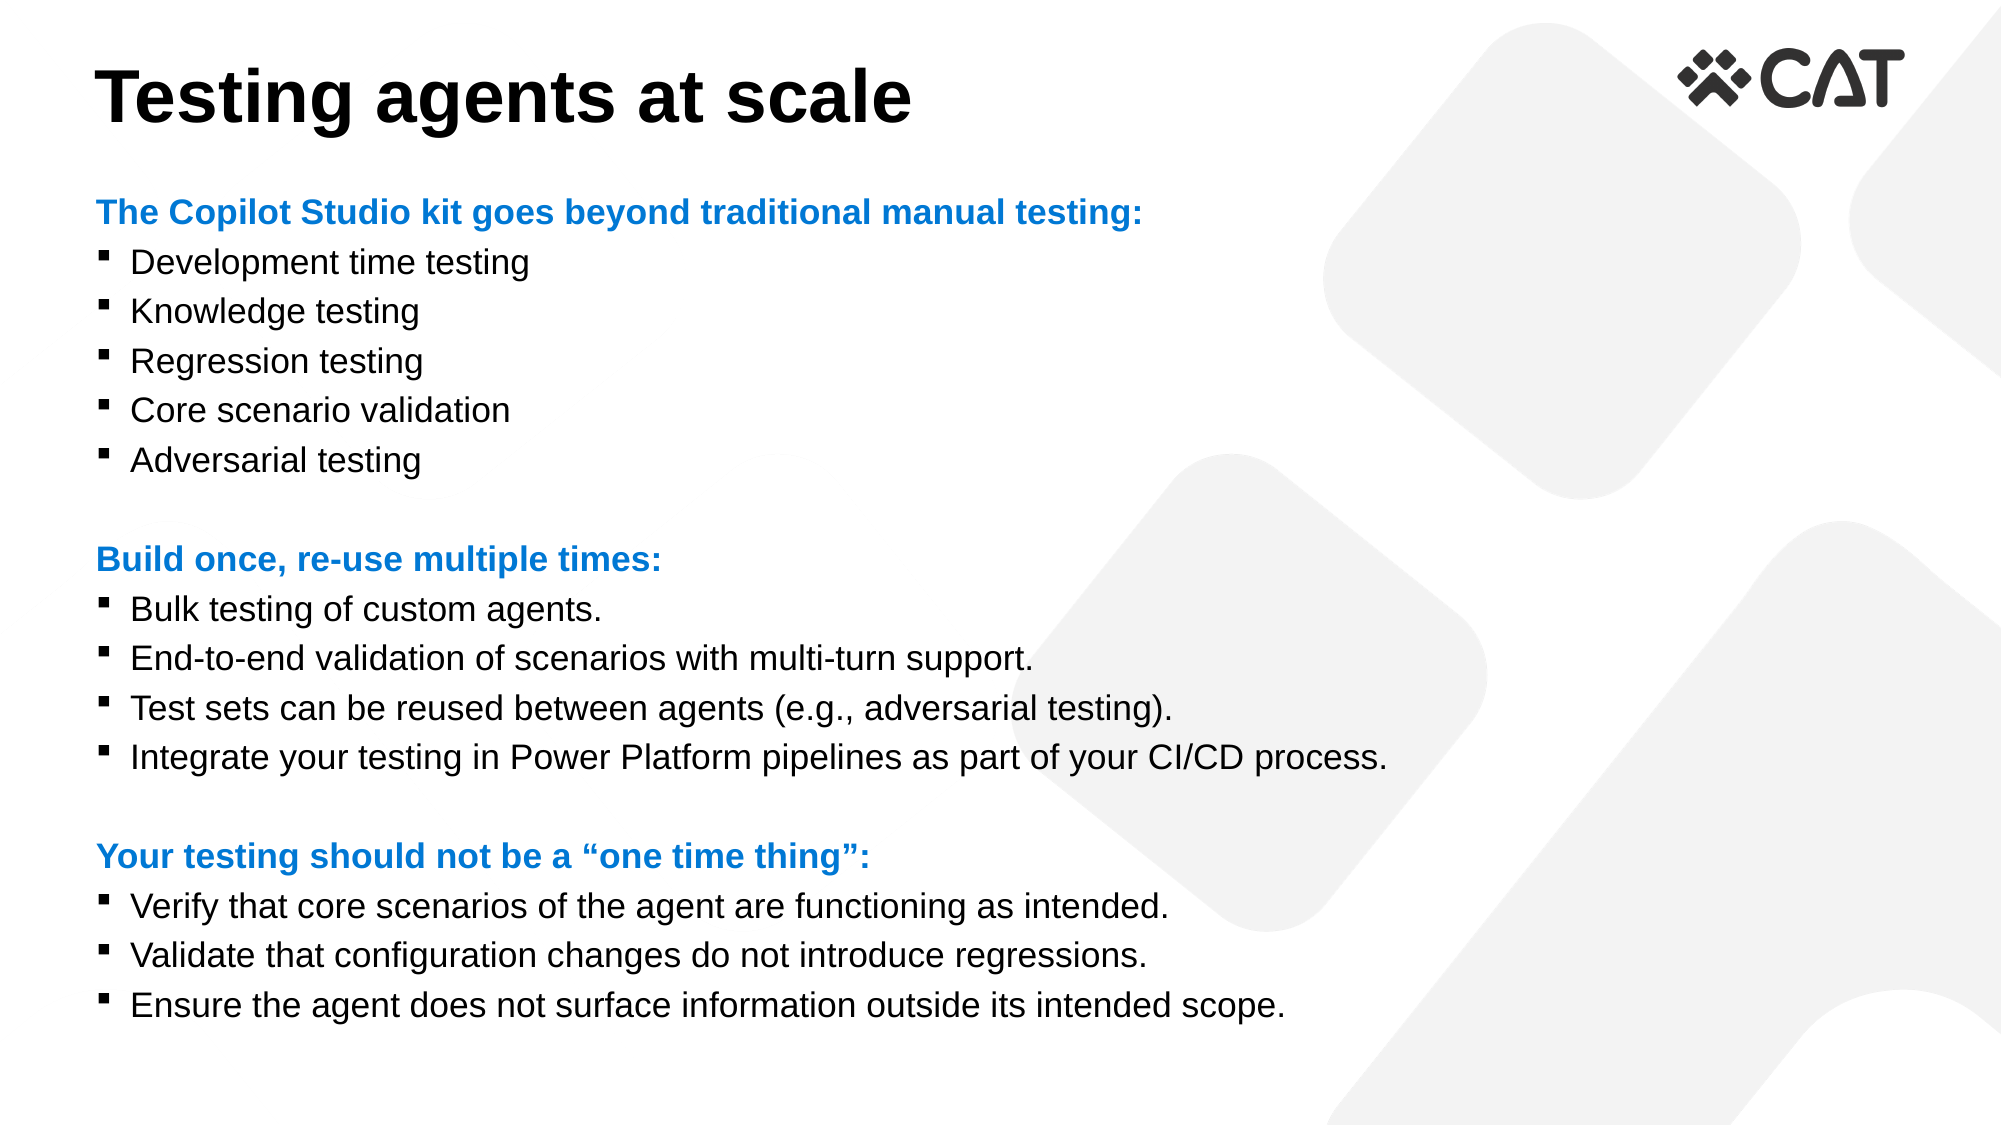

# Testing agents at scale
The Copilot Studio kit goes beyond traditional manual testing:
Development time testing
Knowledge testing
Regression testing
Core scenario validation
Adversarial testing

Build once, re-use multiple times:
Bulk testing of custom agents.
End-to-end validation of scenarios with multi-turn support.
Test sets can be reused between agents (e.g., adversarial testing).
Integrate your testing in Power Platform pipelines as part of your CI/CD process.

Your testing should not be a “one time thing”:
Verify that core scenarios of the agent are functioning as intended.
Validate that configuration changes do not introduce regressions.
Ensure the agent does not surface information outside its intended scope.